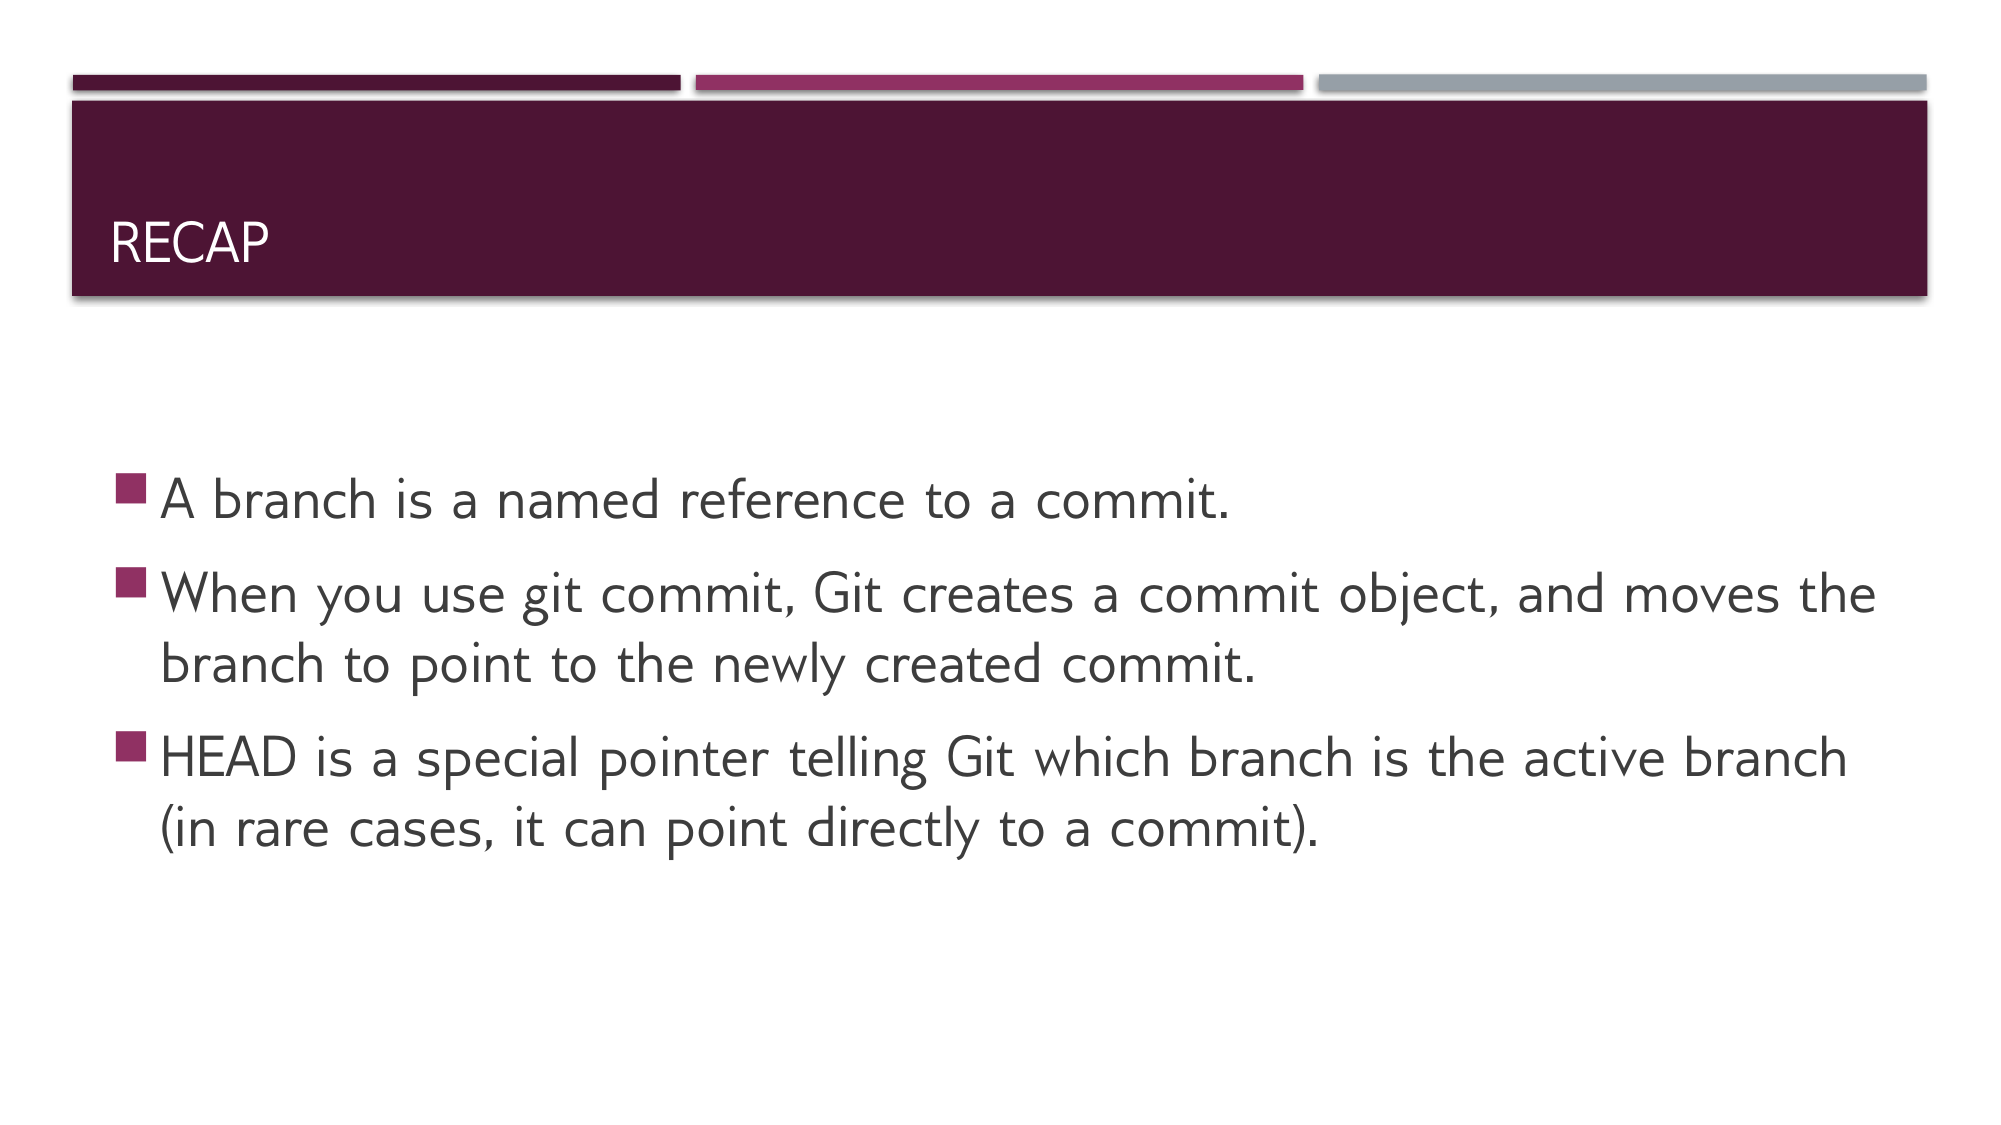

# RECAP
A branch is a named reference to a commit.
When you use git commit, Git creates a commit object, and moves the branch to point to the newly created commit.
HEAD is a special pointer telling Git which branch is the active branch (in rare cases, it can point directly to a commit).